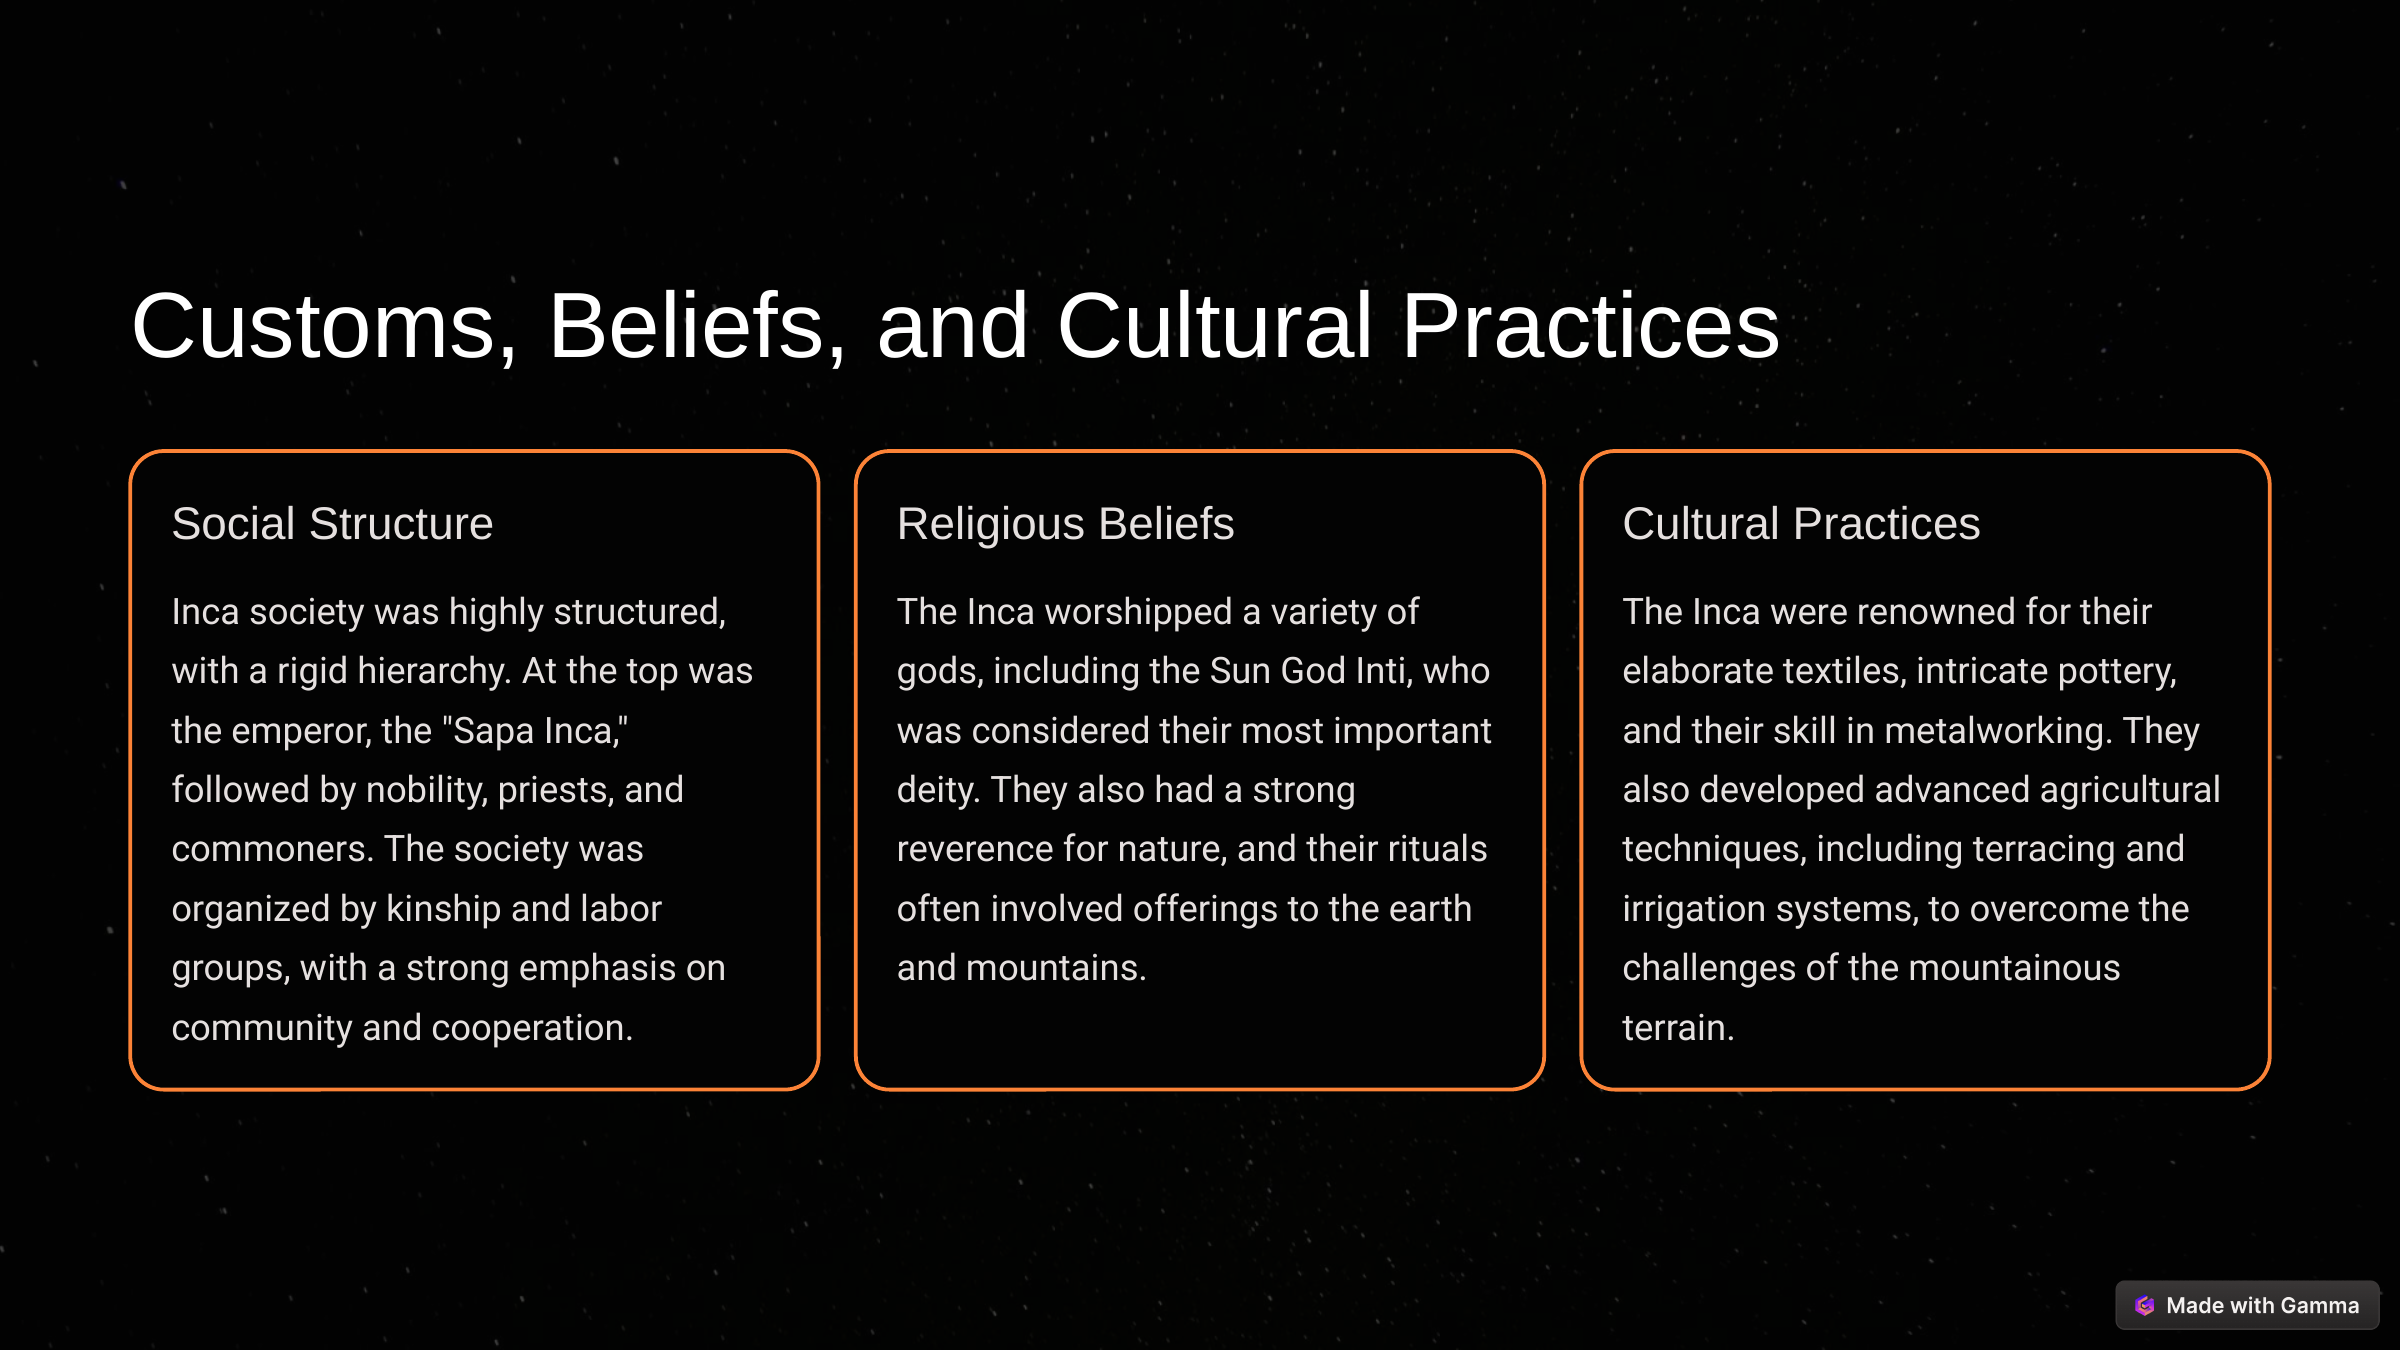

Customs, Beliefs, and Cultural Practices

Social Structure
Religious Beliefs
Cultural Practices
Inca society was highly structured, with a rigid hierarchy. At the top was the emperor, the "Sapa Inca," followed by nobility, priests, and commoners. The society was organized by kinship and labor groups, with a strong emphasis on community and cooperation.
The Inca worshipped a variety of gods, including the Sun God Inti, who was considered their most important deity. They also had a strong reverence for nature, and their rituals often involved offerings to the earth and mountains.
The Inca were renowned for their elaborate textiles, intricate pottery, and their skill in metalworking. They also developed advanced agricultural techniques, including terracing and irrigation systems, to overcome the challenges of the mountainous terrain.